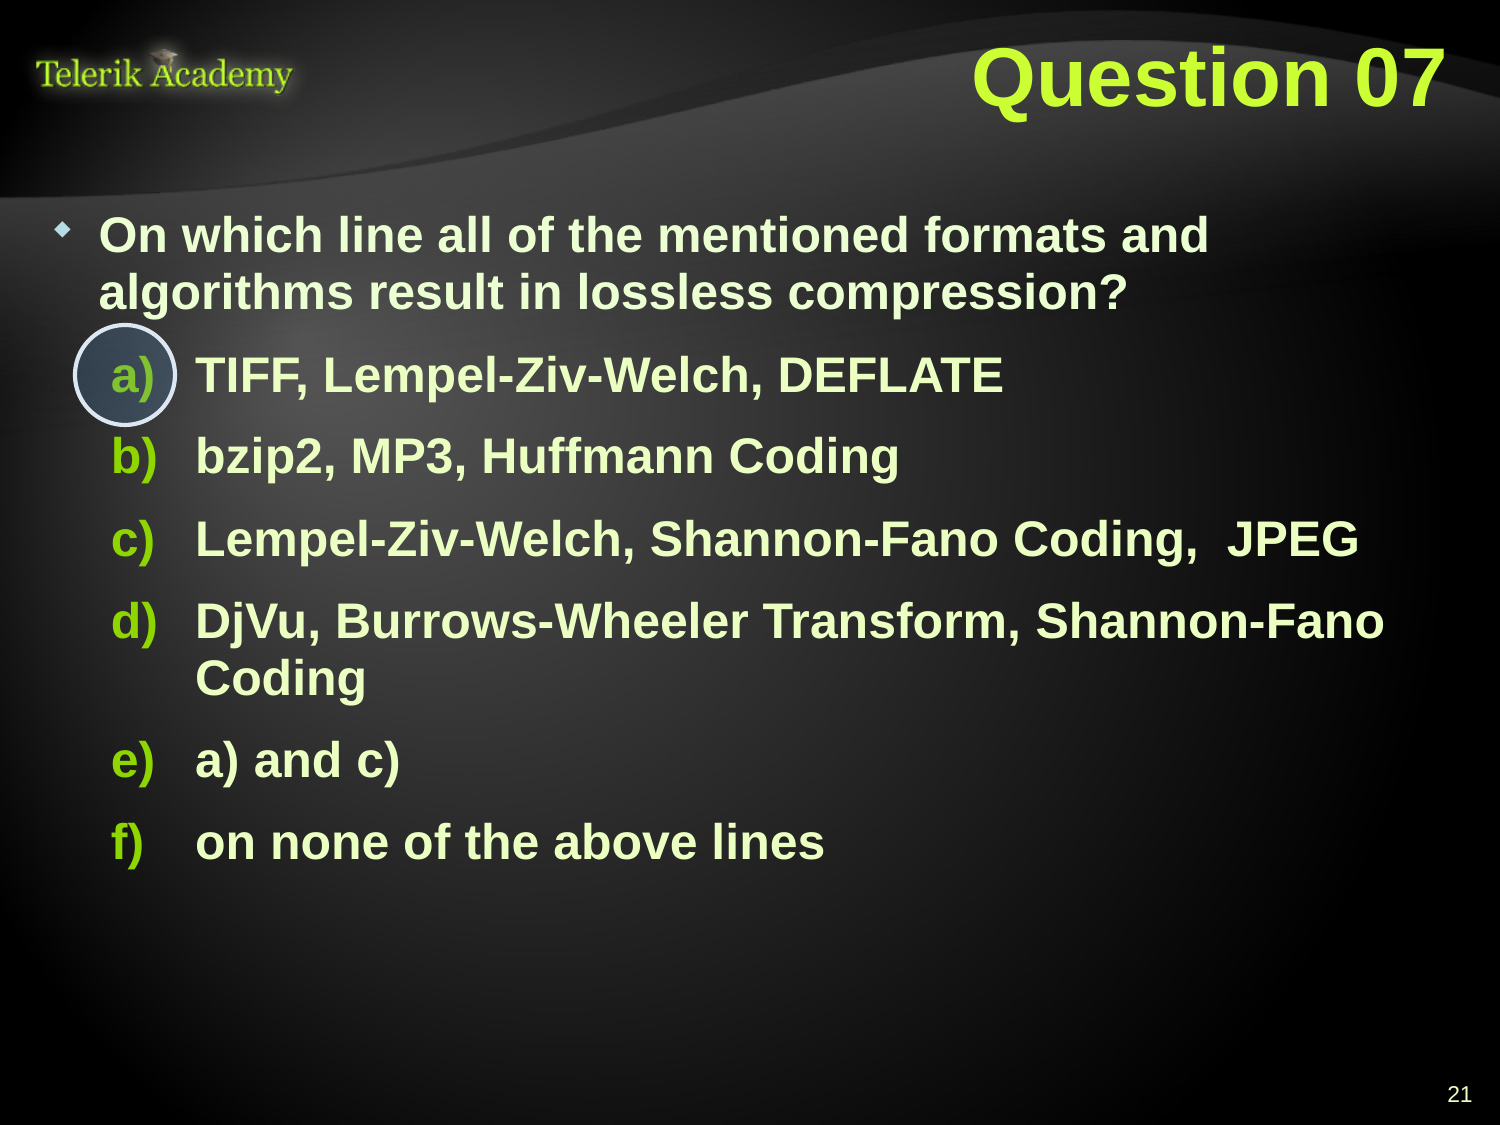

# Question 07
On which line all of the mentioned formats and algorithms result in lossless compression?
TIFF, Lempel-Ziv-Welch, DEFLATE
bzip2, MP3, Huffmann Coding
Lempel-Ziv-Welch, Shannon-Fano Coding,  JPEG
DjVu, Burrows-Wheeler Transform, Shannon-Fano Coding
а) and c)
on none of the above lines

21